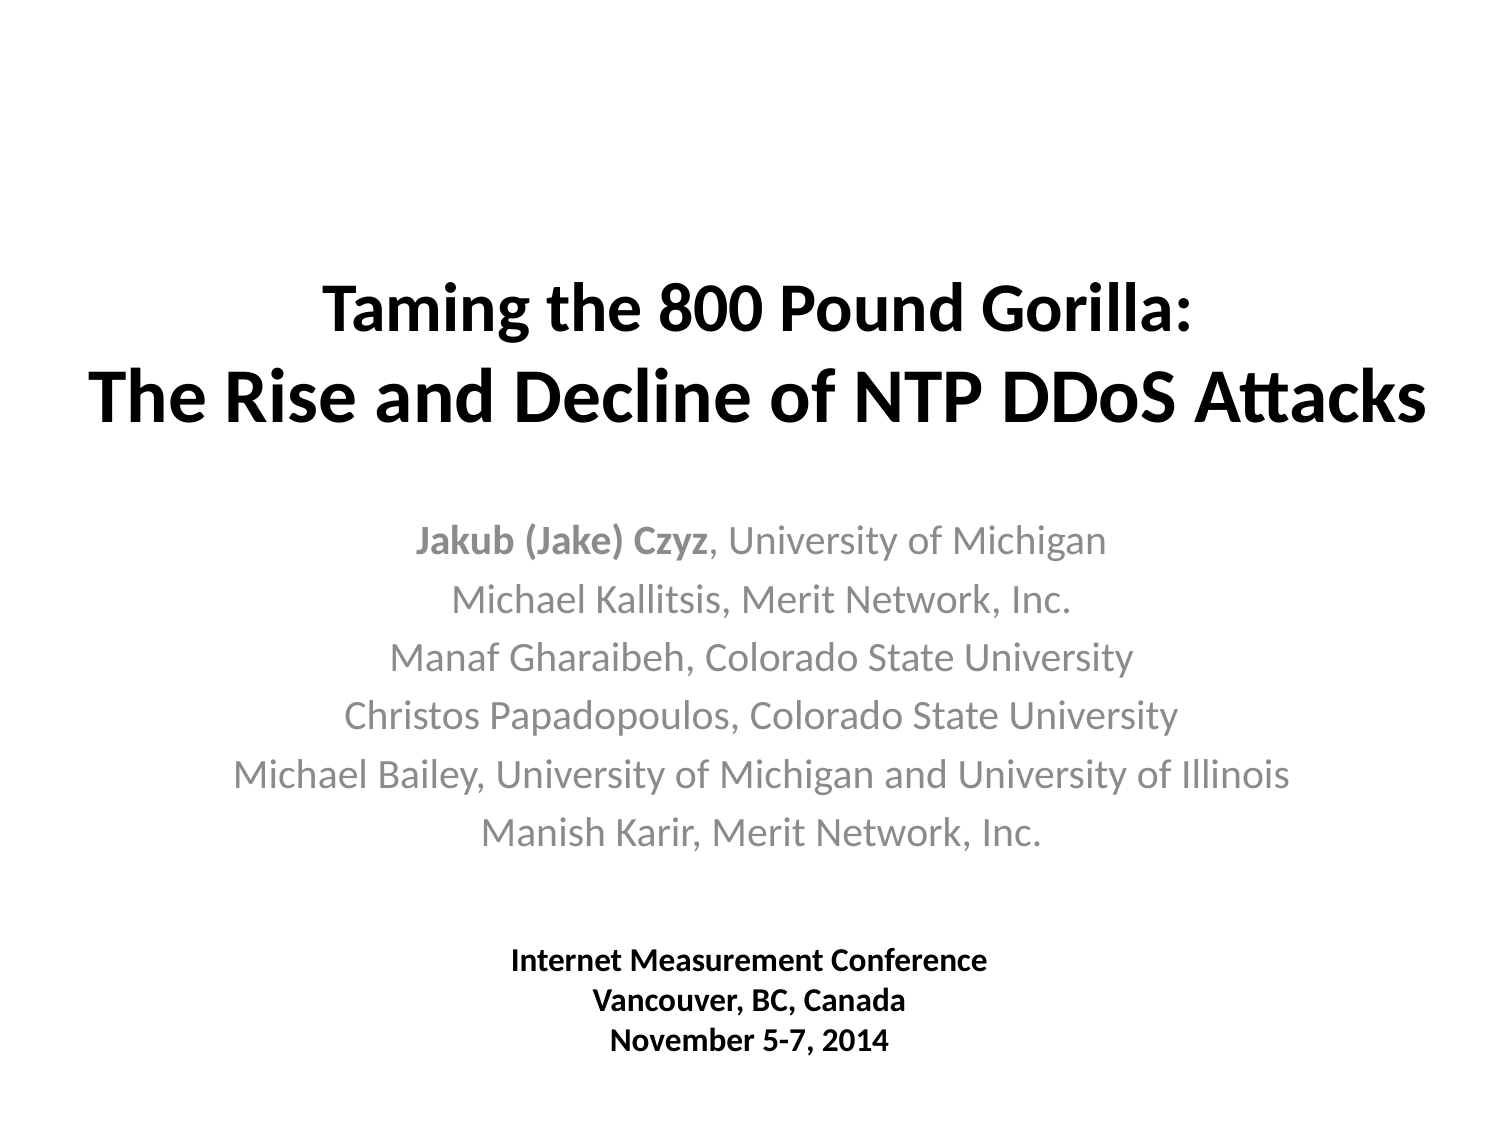

# Taming the 800 Pound Gorilla: The Rise and Decline of NTP DDoS Attacks
Jakub (Jake) Czyz, University of Michigan
Michael Kallitsis, Merit Network, Inc.
Manaf Gharaibeh, Colorado State University
Christos Papadopoulos, Colorado State University
Michael Bailey, University of Michigan and University of Illinois
Manish Karir, Merit Network, Inc.

Internet Measurement Conference
Vancouver, BC, Canada
November 5-7, 2014